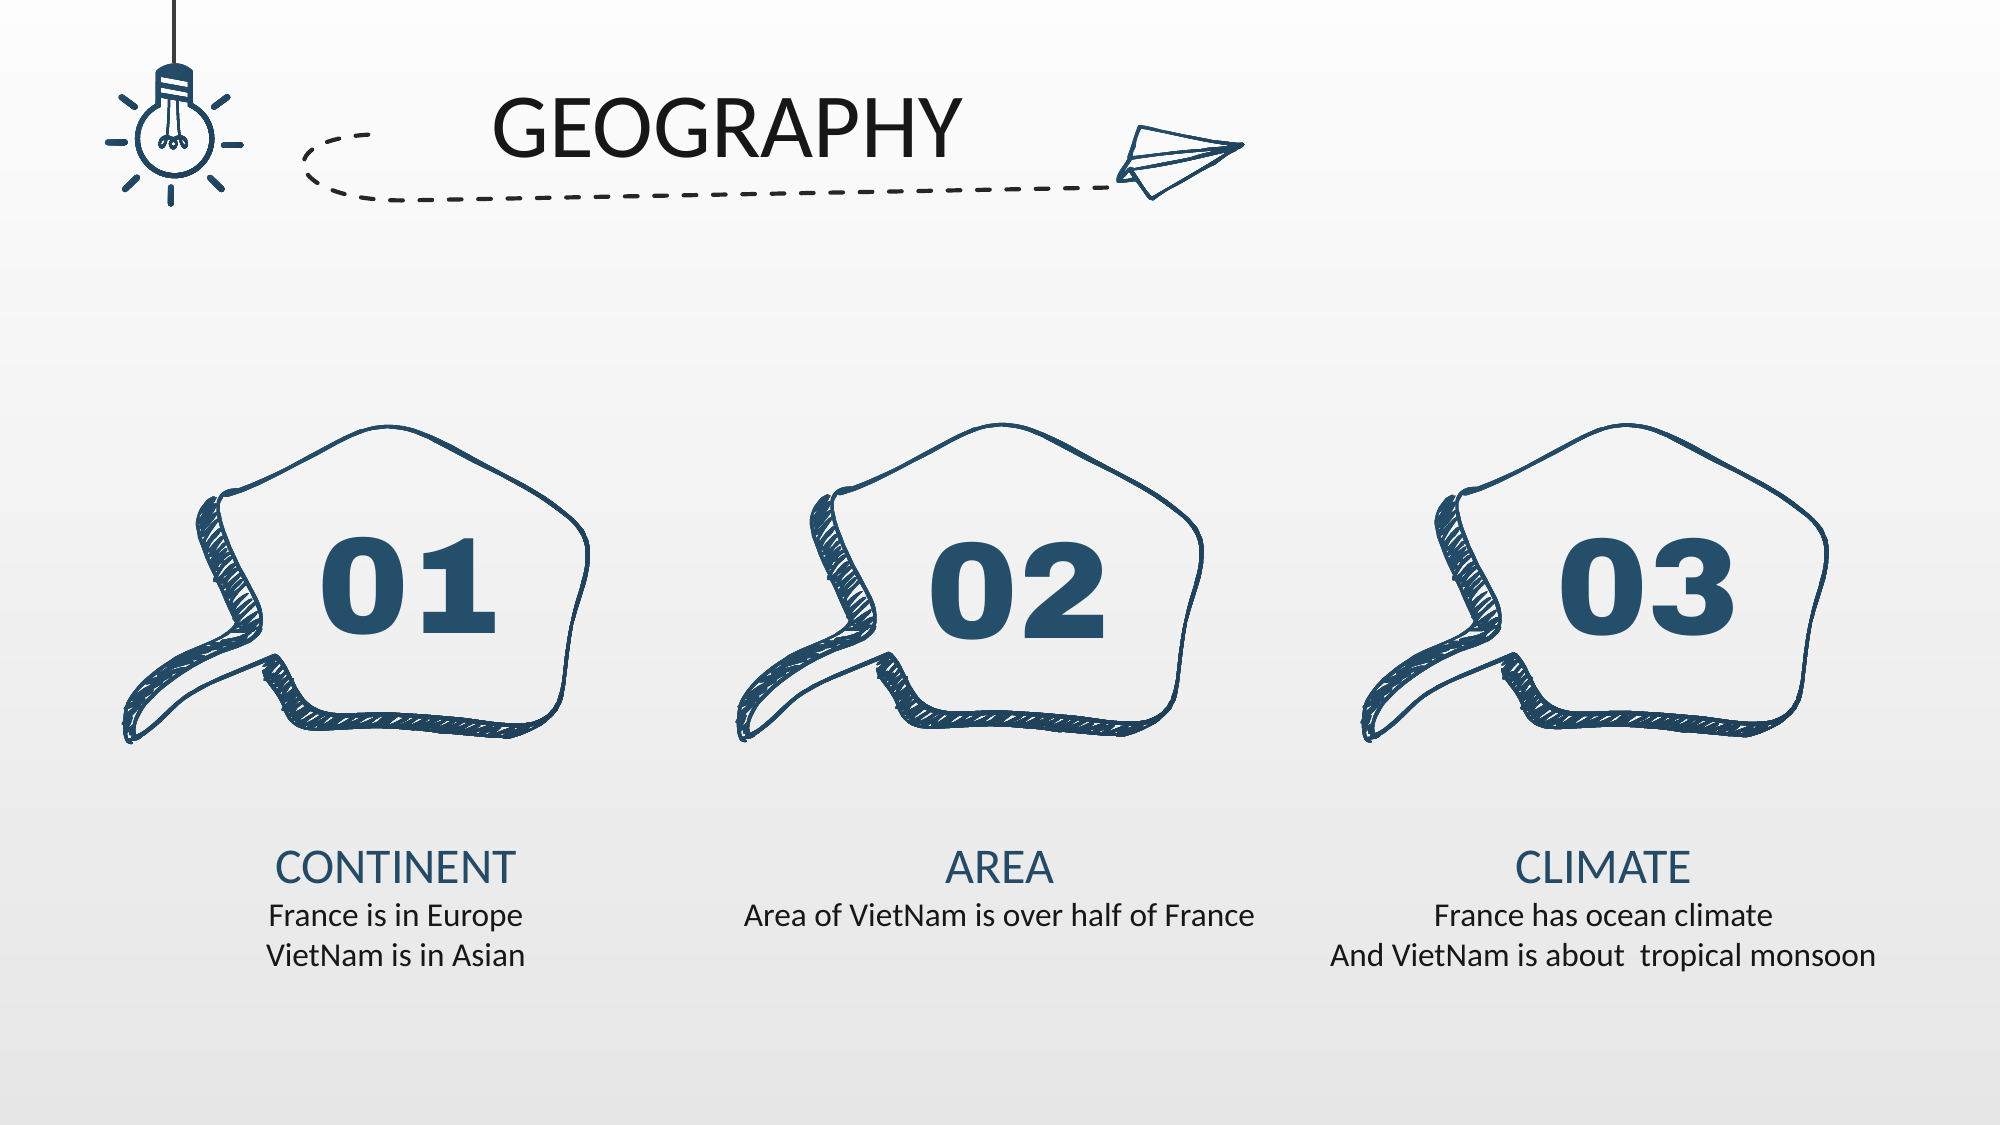

GEOGRAPHY

02

03

01
CONTINENT
France is in Europe
VietNam is in Asian
AREA
Area of VietNam is over half of France
CLIMATE
France has ocean climate
And VietNam is about  tropical monsoon